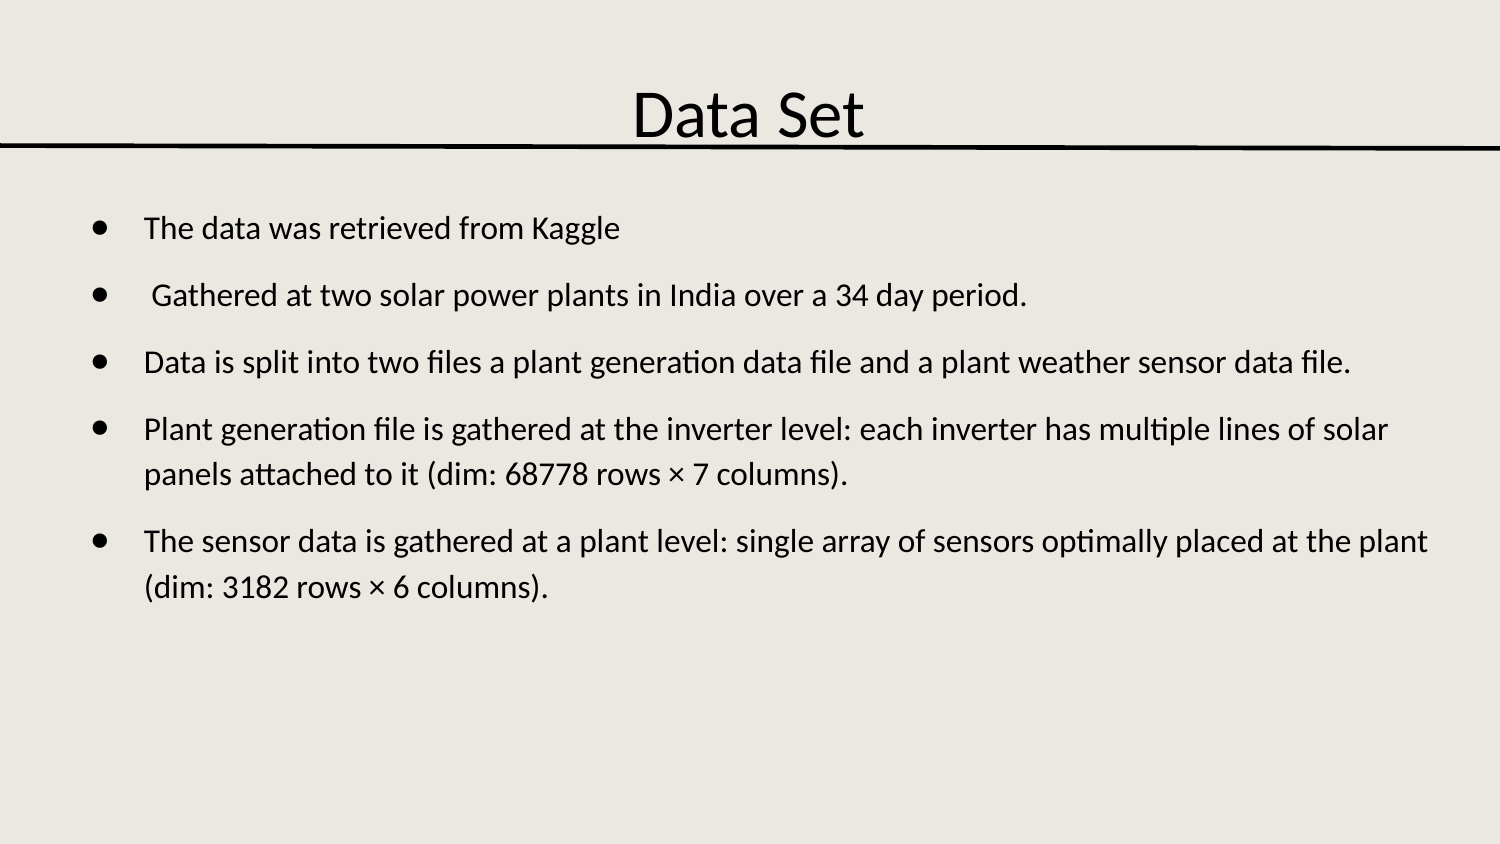

Data Set

The data was retrieved from Kaggle
 Gathered at two solar power plants in India over a 34 day period.
Data is split into two files a plant generation data file and a plant weather sensor data file.
Plant generation file is gathered at the inverter level: each inverter has multiple lines of solar panels attached to it (dim: 68778 rows × 7 columns).
The sensor data is gathered at a plant level: single array of sensors optimally placed at the plant (dim: 3182 rows × 6 columns).